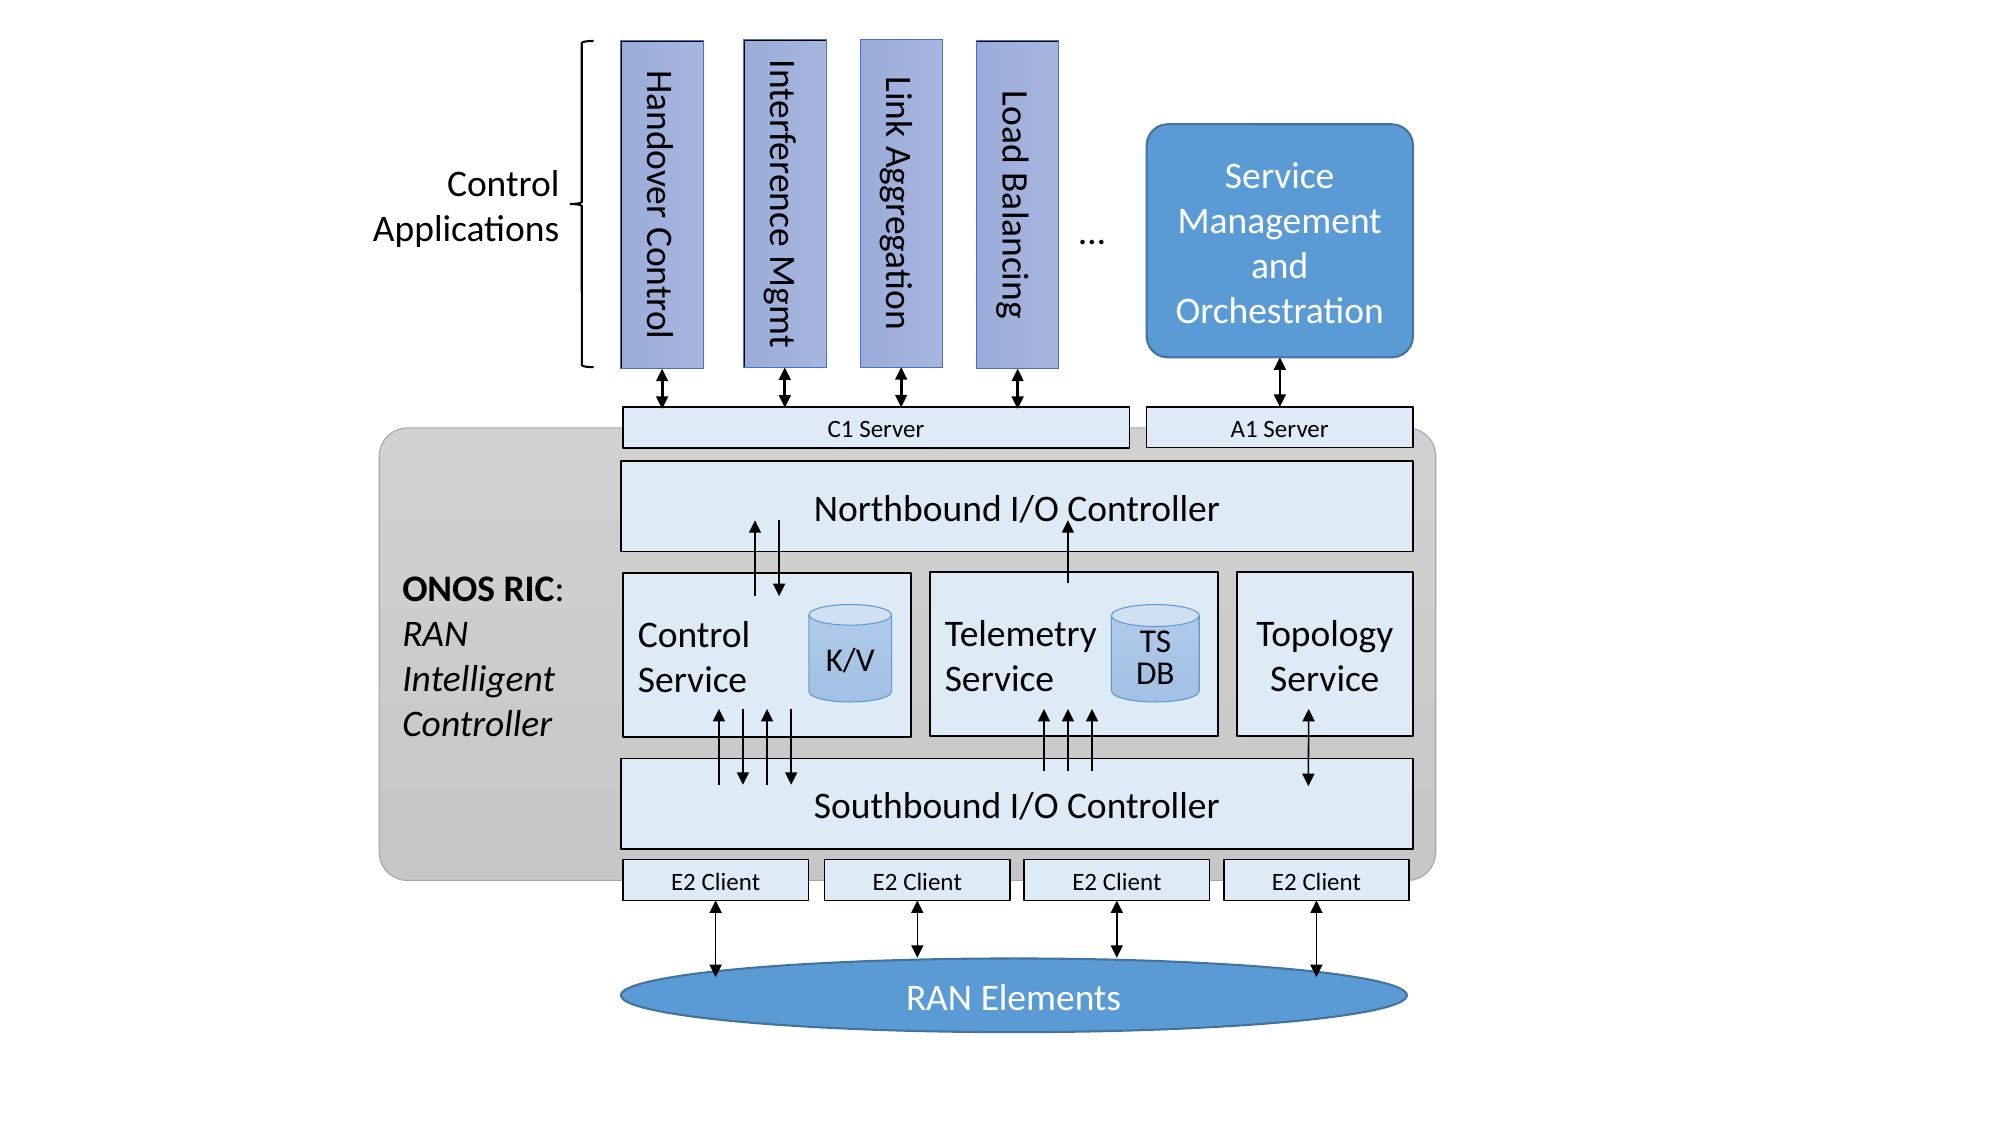

Service Management
and
Orchestration
Control
Applications
Link Aggregation
Interference Mgmt
Handover Control
Load Balancing
…
C1 Server
A1 Server
ONOS RIC:
RAN
Intelligent
Controller
Northbound I/O Controller
Telemetry
Service
Topology
Service
Control
Service
TS
DB
K/V
Southbound I/O Controller
E2 Client
E2 Client
E2 Client
E2 Client
RAN Elements